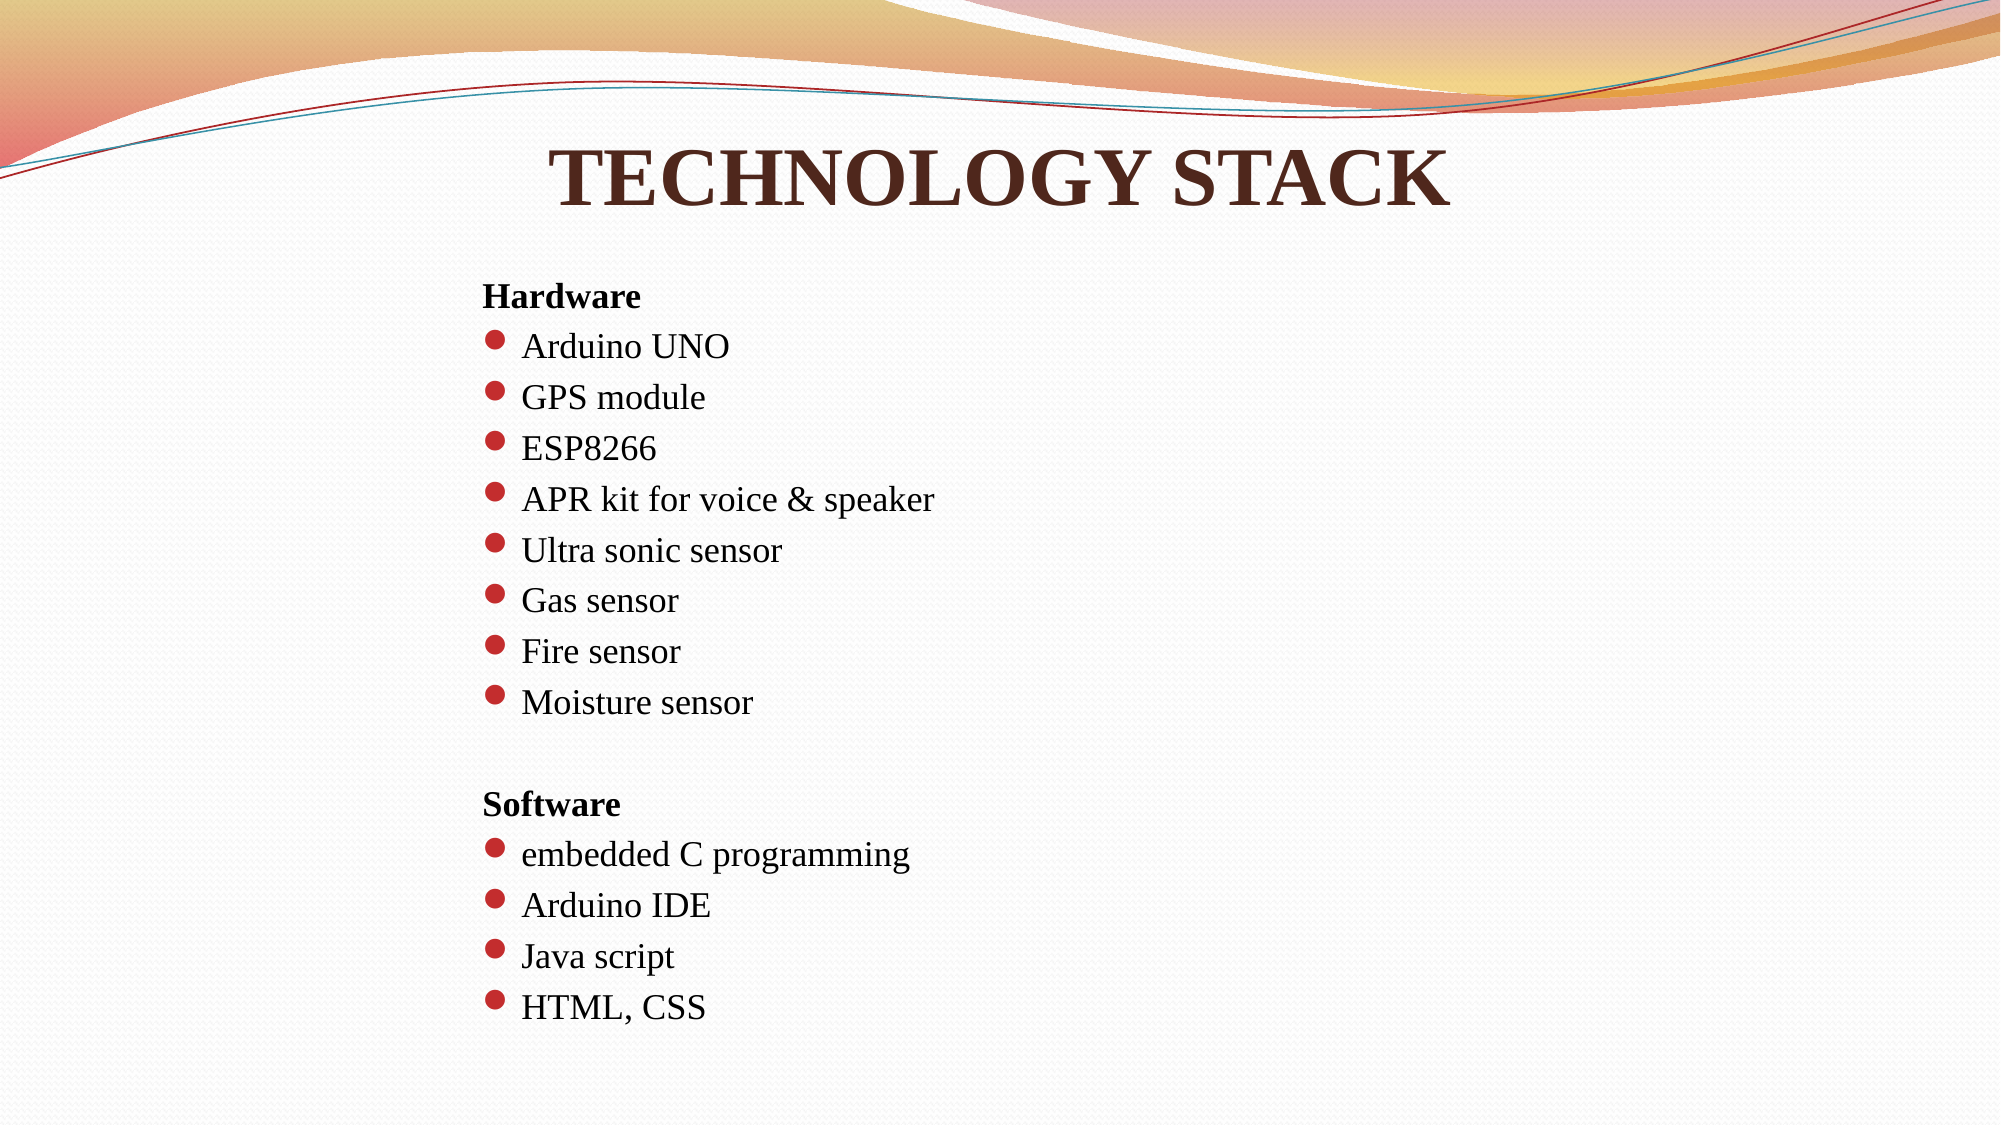

# TECHNOLOGY STACK
Hardware
Arduino UNO
GPS module
ESP8266
APR kit for voice & speaker
Ultra sonic sensor
Gas sensor
Fire sensor
Moisture sensor

Software
embedded C programming
Arduino IDE
Java script
HTML, CSS